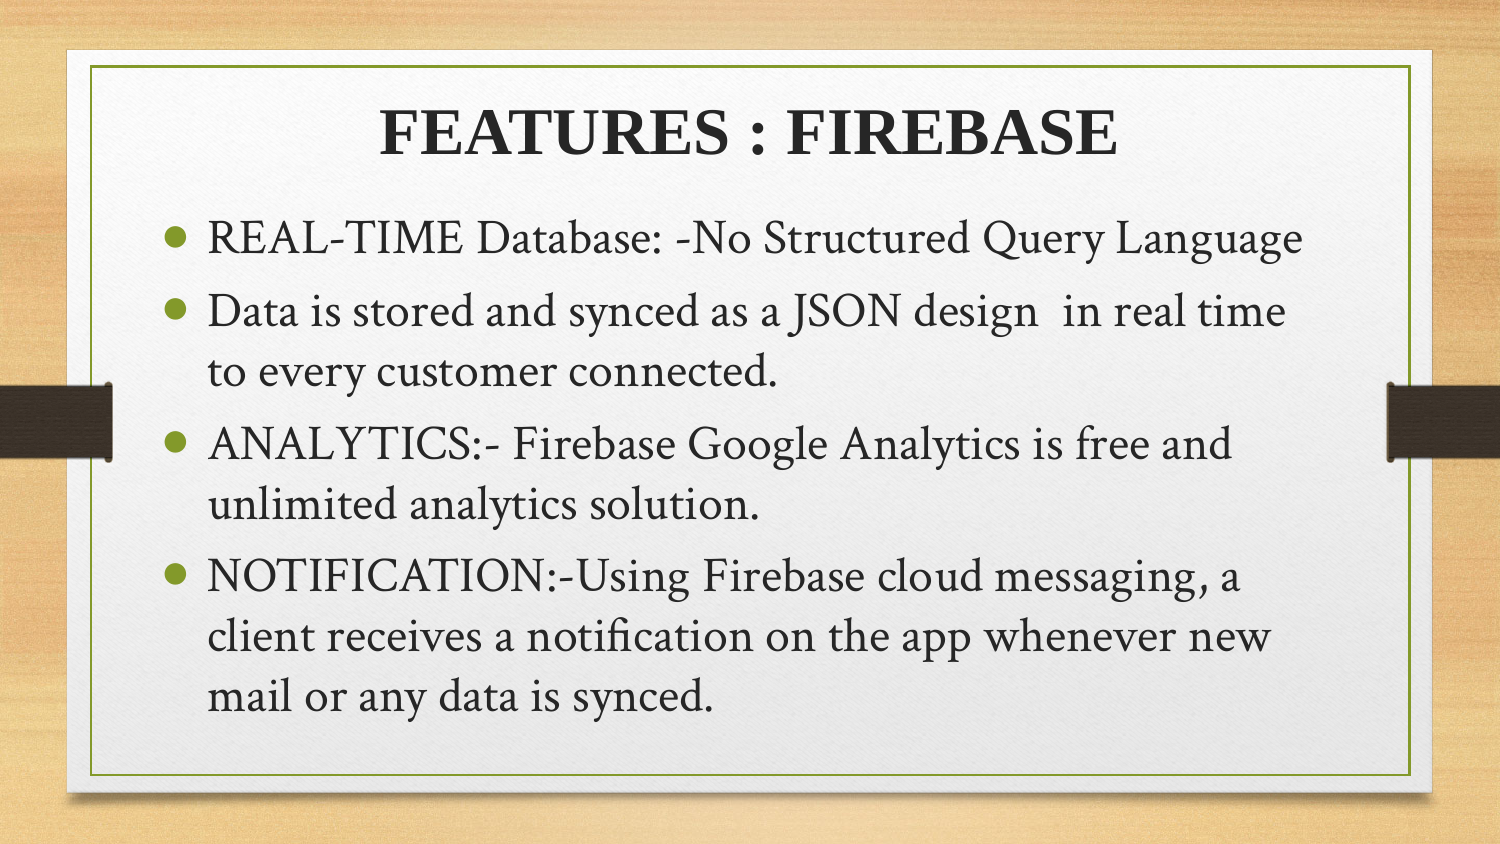

# FEATURES : FIREBASE
REAL-TIME Database: -No Structured Query Language
Data is stored and synced as a JSON design  in real time to every customer connected.
ANALYTICS:- Firebase Google Analytics is free and unlimited analytics solution.
NOTIFICATION:-Using Firebase cloud messaging, a client receives a notification on the app whenever new mail or any data is synced.